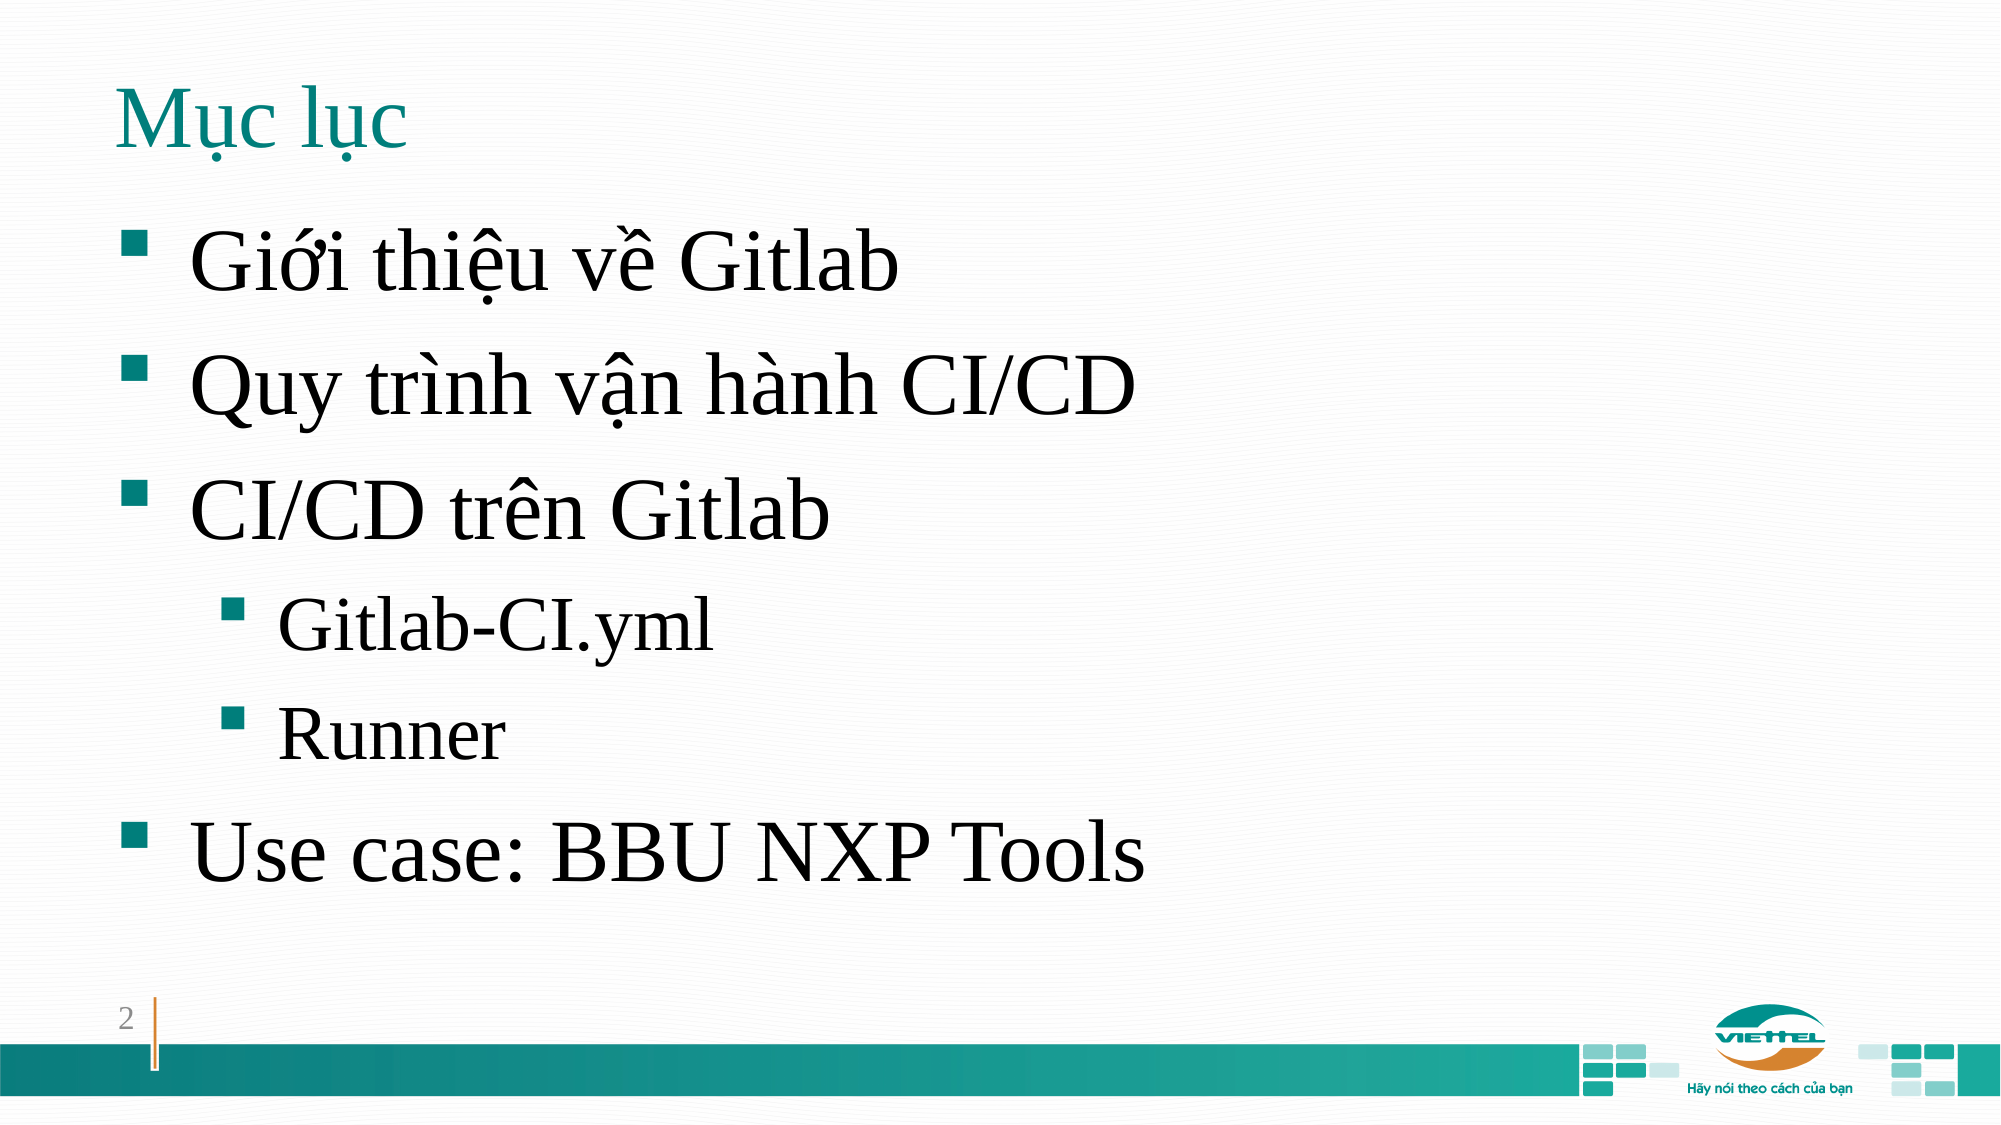

# Mục lục
Giới thiệu về Gitlab
Quy trình vận hành CI/CD
CI/CD trên Gitlab
Gitlab-CI.yml
Runner
Use case: BBU NXP Tools
2